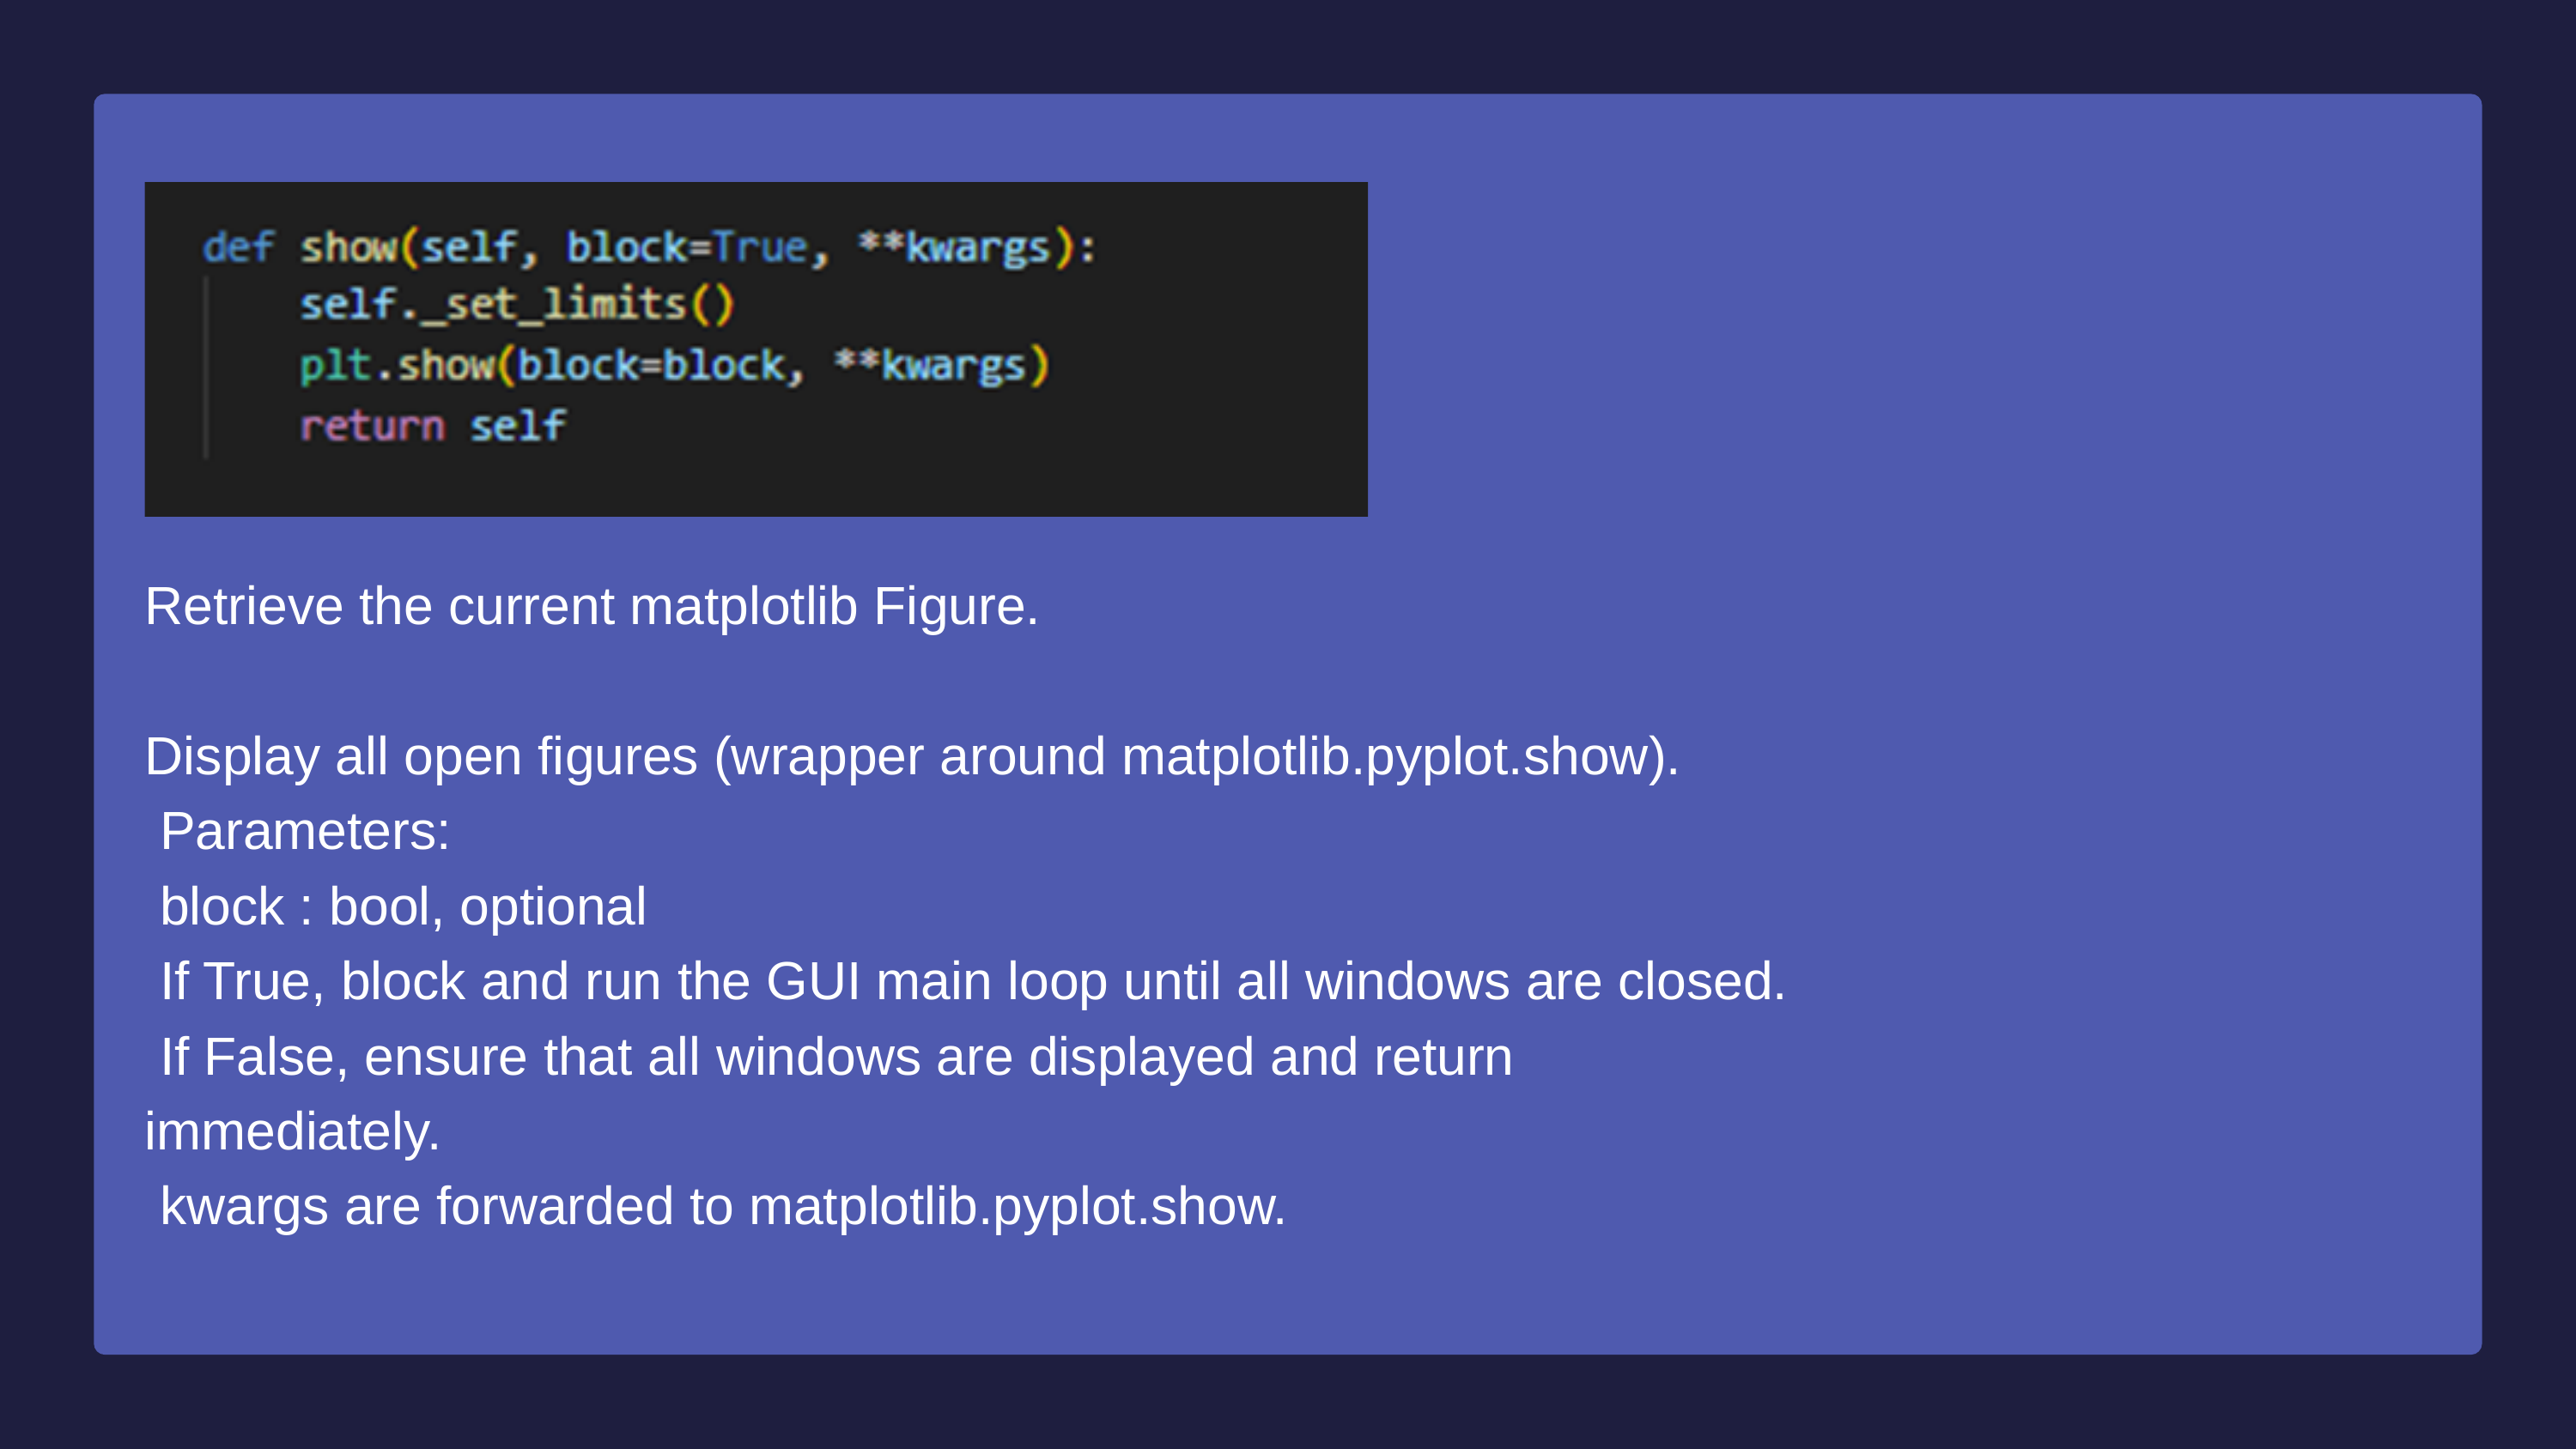

Retrieve the current matplotlib Figure.

Display all open figures (wrapper around matplotlib.pyplot.show).
 Parameters:
 block : bool, optional
 If True, block and run the GUI main loop until all windows are closed.
 If False, ensure that all windows are displayed and return immediately.
 kwargs are forwarded to matplotlib.pyplot.show.